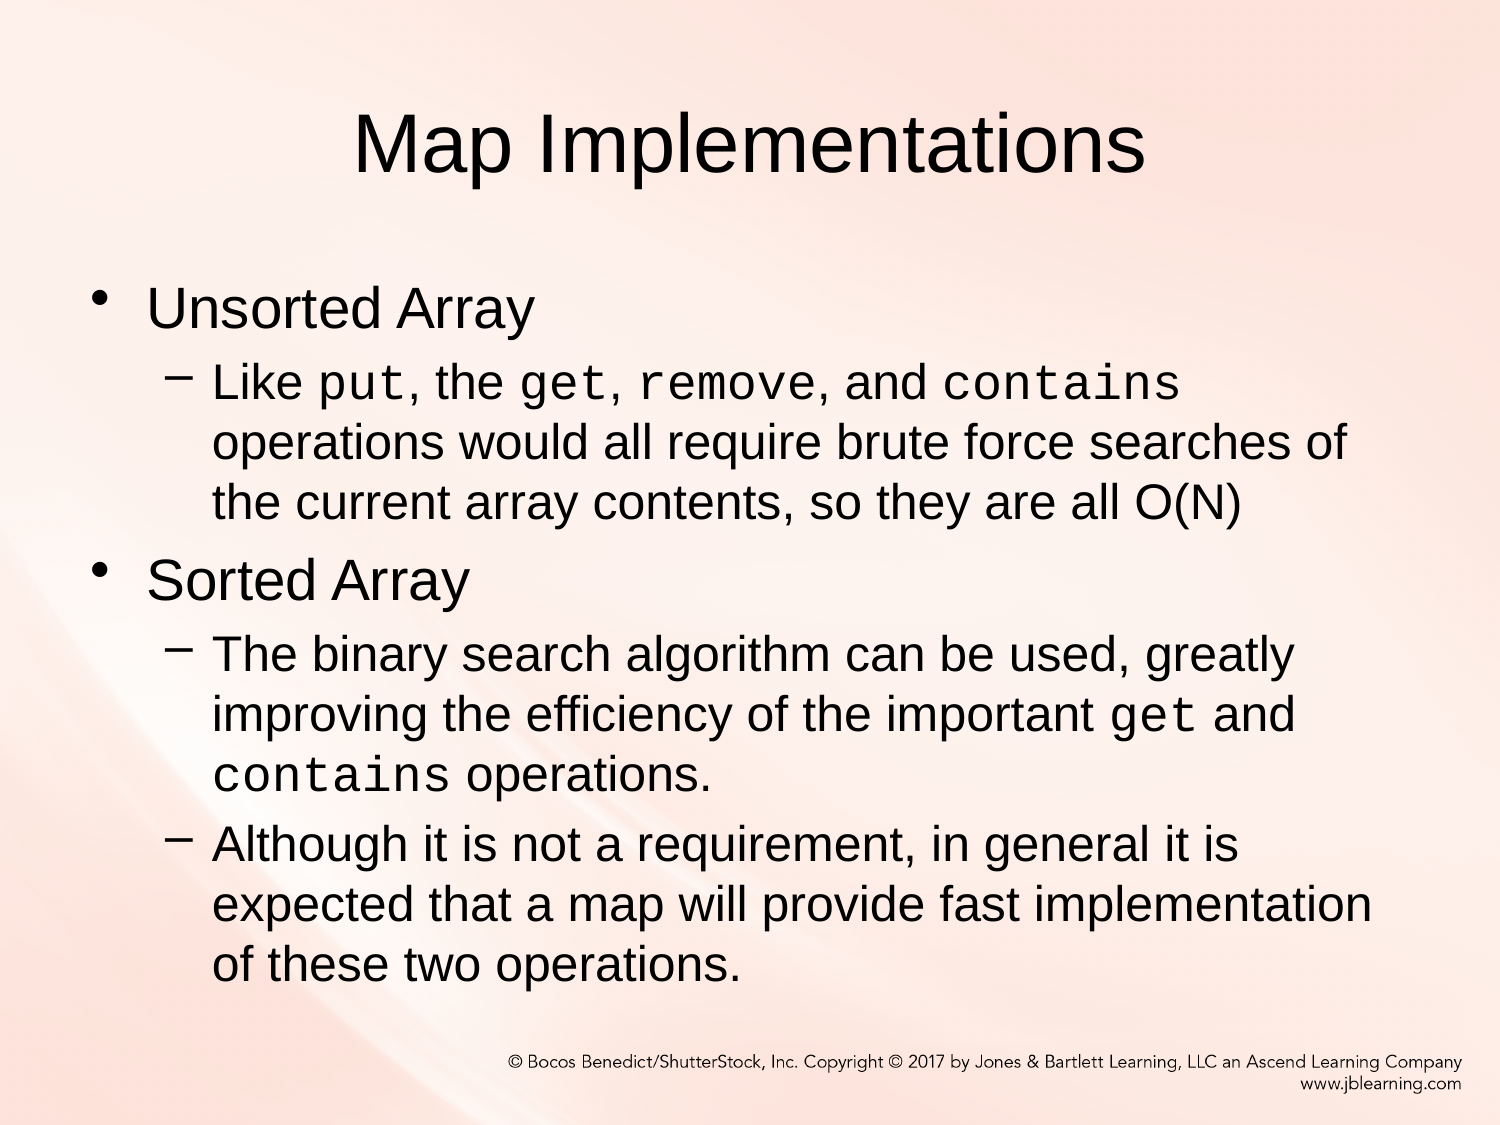

# Map Implementations
Unsorted Array
Like put, the get, remove, and contains operations would all require brute force searches of the current array contents, so they are all O(N)
Sorted Array
The binary search algorithm can be used, greatly improving the efficiency of the important get and contains operations.
Although it is not a requirement, in general it is expected that a map will provide fast implementation of these two operations.